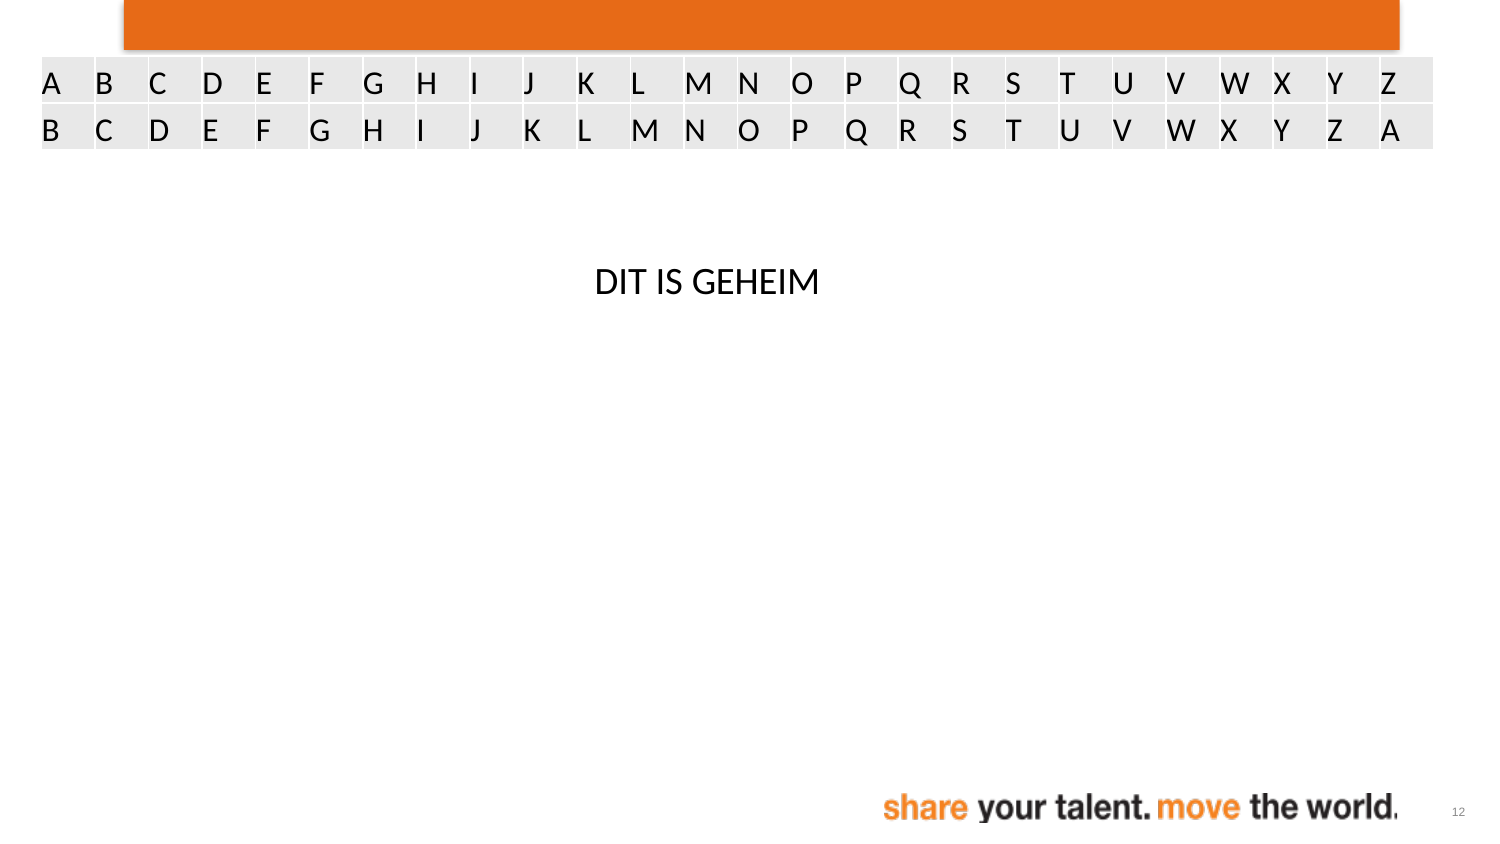

| A | B | C | D | E | F | G | H | I | J | K | L | M | N | O | P | Q | R | S | T | U | V | W | X | Y | Z |
| --- | --- | --- | --- | --- | --- | --- | --- | --- | --- | --- | --- | --- | --- | --- | --- | --- | --- | --- | --- | --- | --- | --- | --- | --- | --- |
| B | C | D | E | F | G | H | I | J | K | L | M | N | O | P | Q | R | S | T | U | V | W | X | Y | Z | A |
DIT IS GEHEIM
12